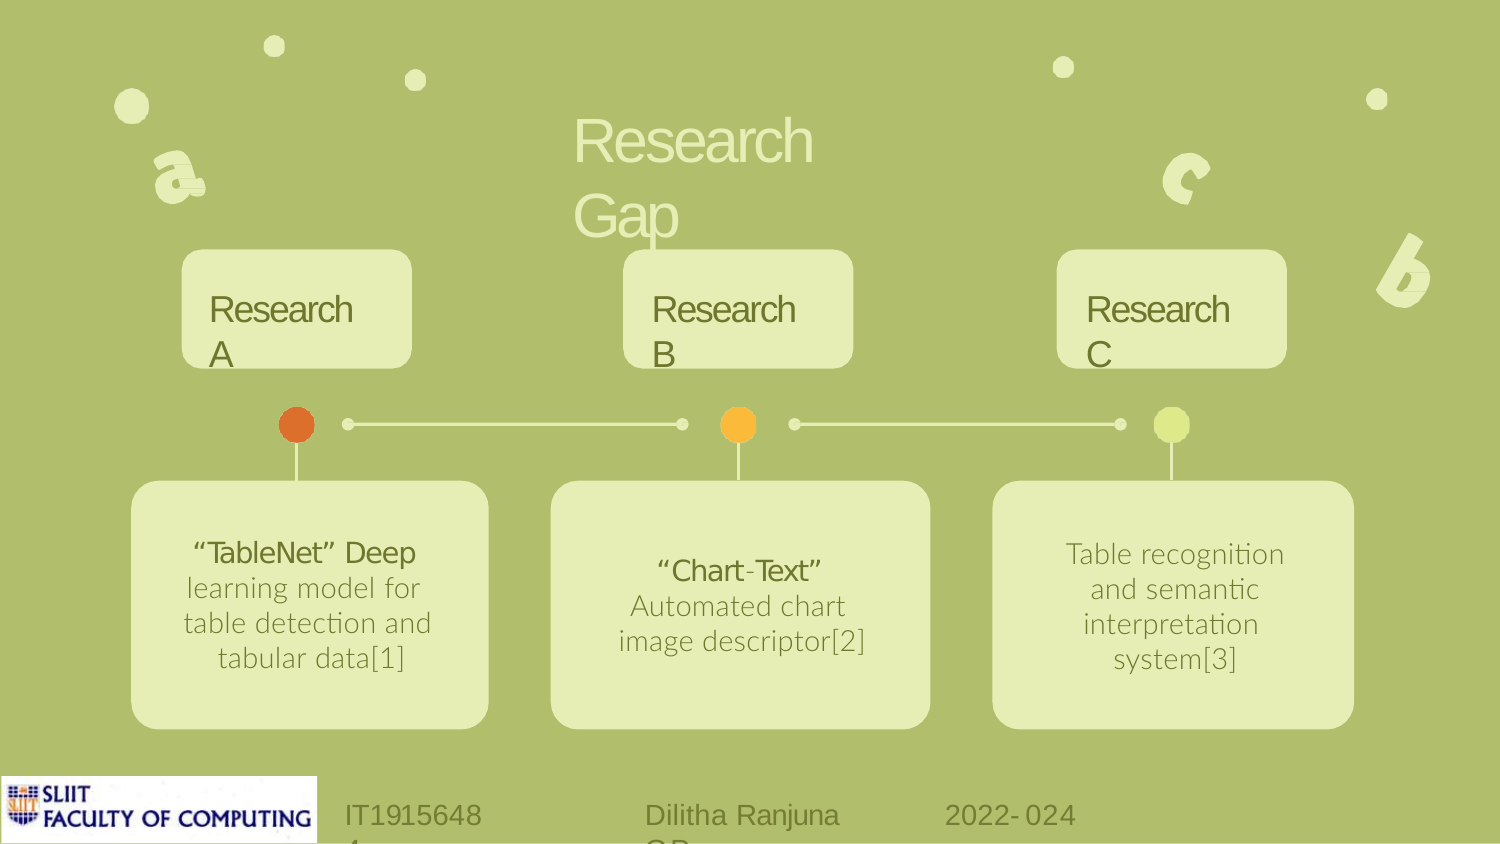

# Research Gap

Research A
Research B
Research C

“TableNet” Deep  learning model for  table detection and  tabular data[1]
Table recognition  and semantic  interpretation  system[3]
“Chart-Text”  Automated chart  image descriptor[2]

IT19156484
Dilitha Ranjuna G.P.
2022-024